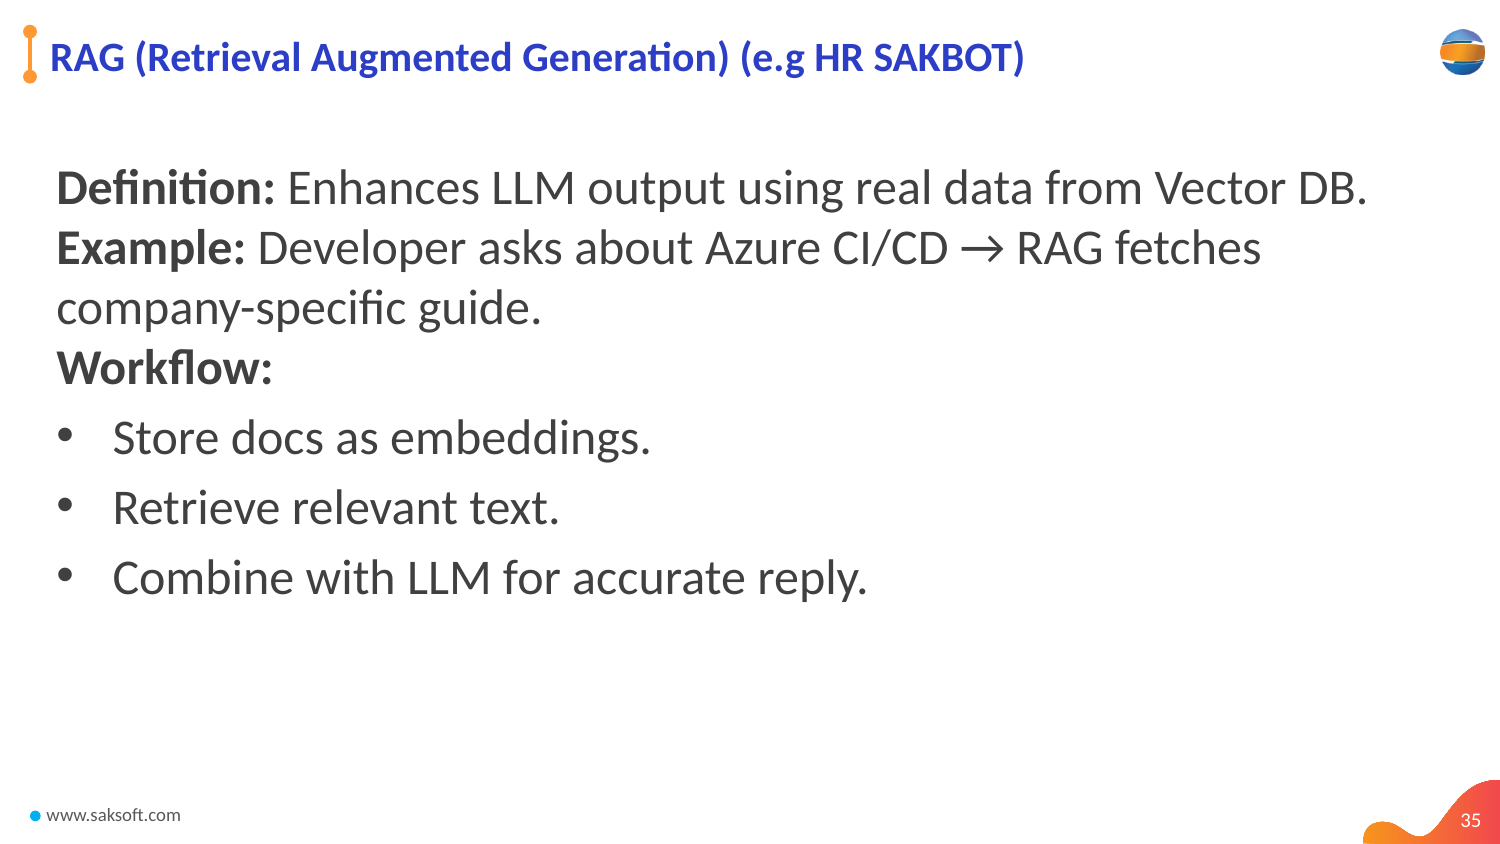

# RAG (Retrieval Augmented Generation) (e.g HR SAKBOT)
Definition: Enhances LLM output using real data from Vector DB.
Example: Developer asks about Azure CI/CD → RAG fetches company-specific guide.
Workflow:
Store docs as embeddings.
Retrieve relevant text.
Combine with LLM for accurate reply.

35